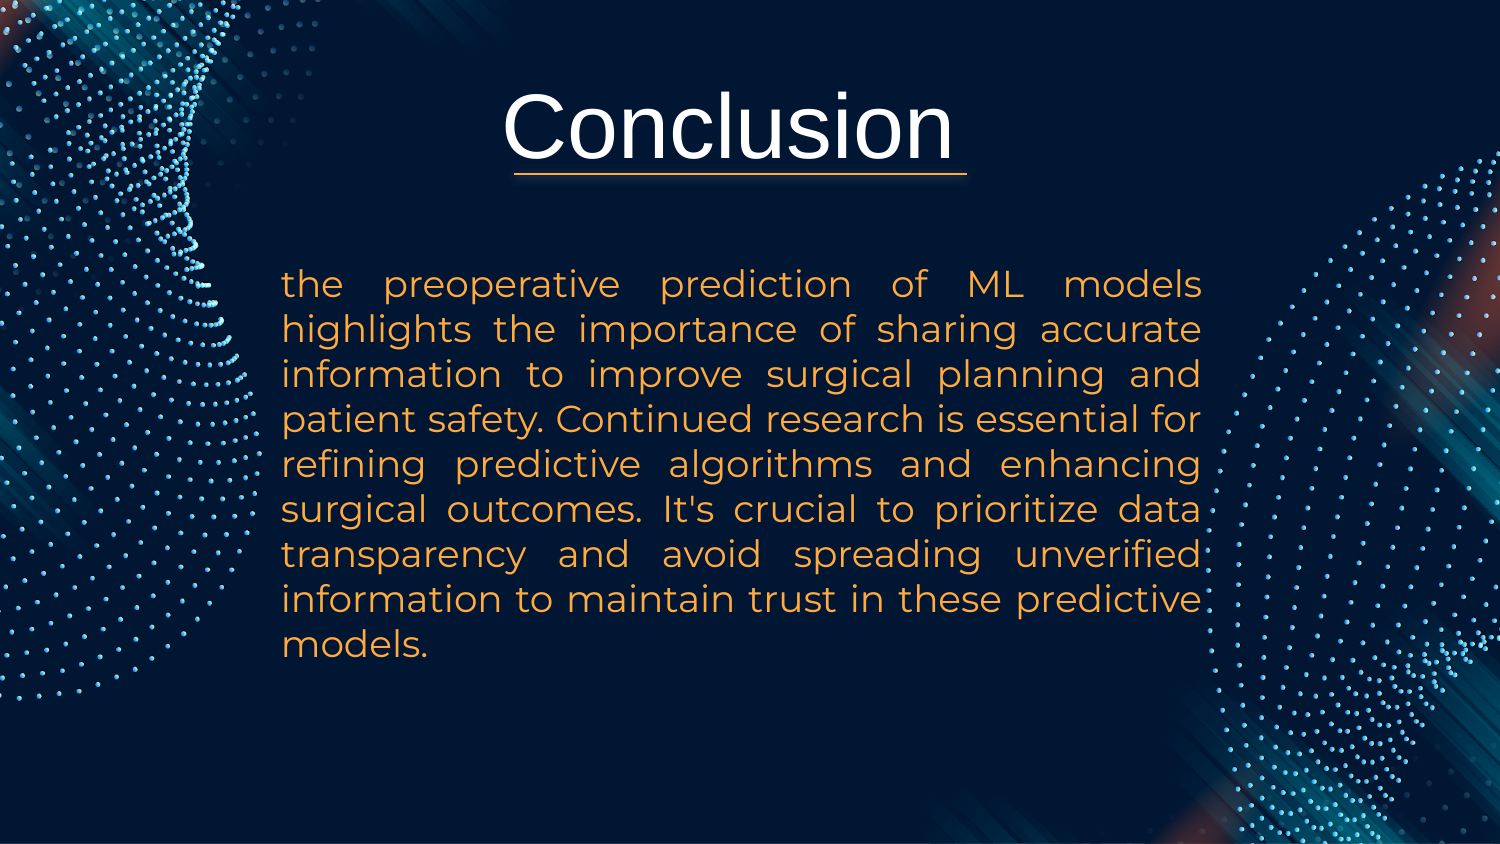

# Conclusion
the preoperative prediction of ML models highlights the importance of sharing accurate information to improve surgical planning and patient safety. Continued research is essential for refining predictive algorithms and enhancing surgical outcomes. It's crucial to prioritize data transparency and avoid spreading unverified information to maintain trust in these predictive models.